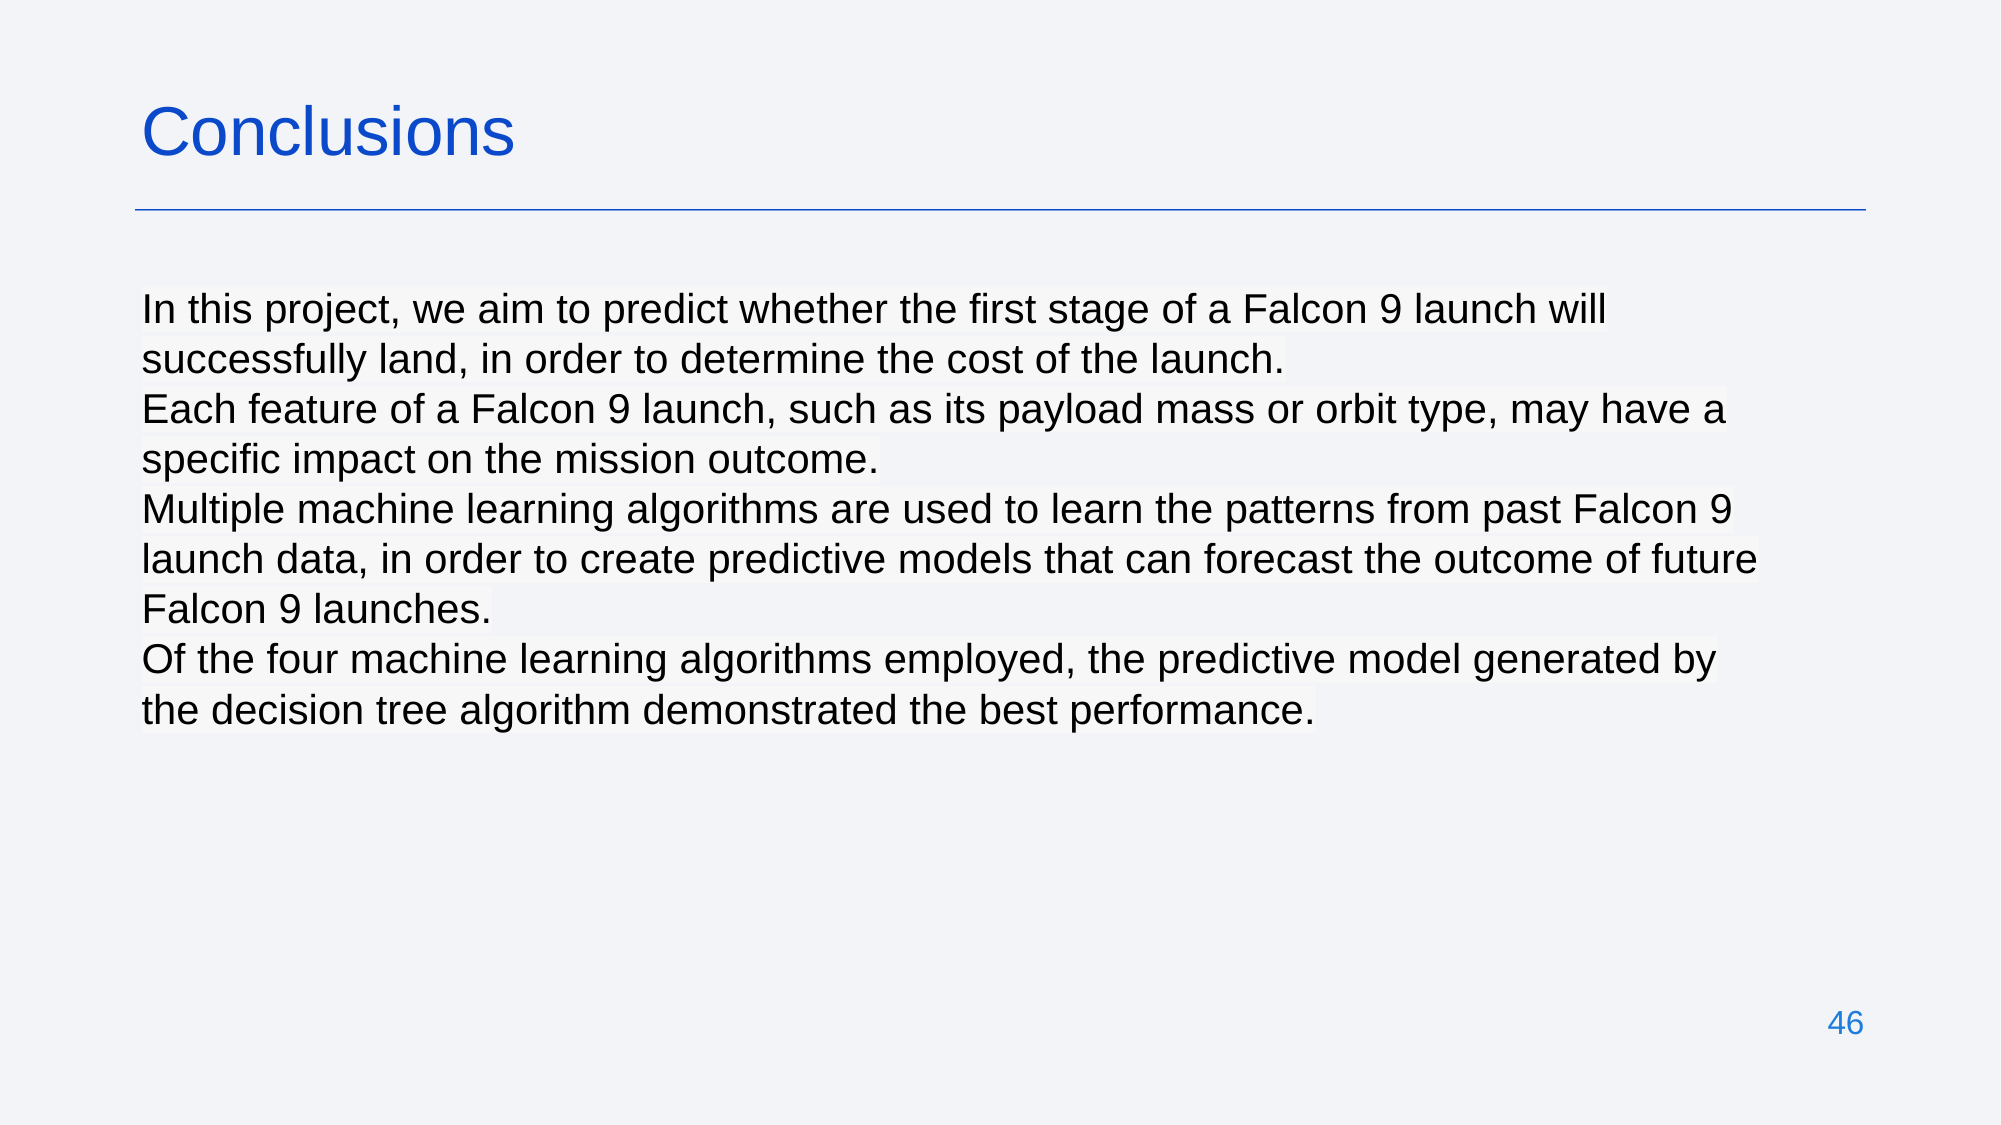

Conclusions
In this project, we aim to predict whether the first stage of a Falcon 9 launch will successfully land, in order to determine the cost of the launch.
Each feature of a Falcon 9 launch, such as its payload mass or orbit type, may have a specific impact on the mission outcome.
Multiple machine learning algorithms are used to learn the patterns from past Falcon 9 launch data, in order to create predictive models that can forecast the outcome of future Falcon 9 launches.
Of the four machine learning algorithms employed, the predictive model generated by the decision tree algorithm demonstrated the best performance.

46